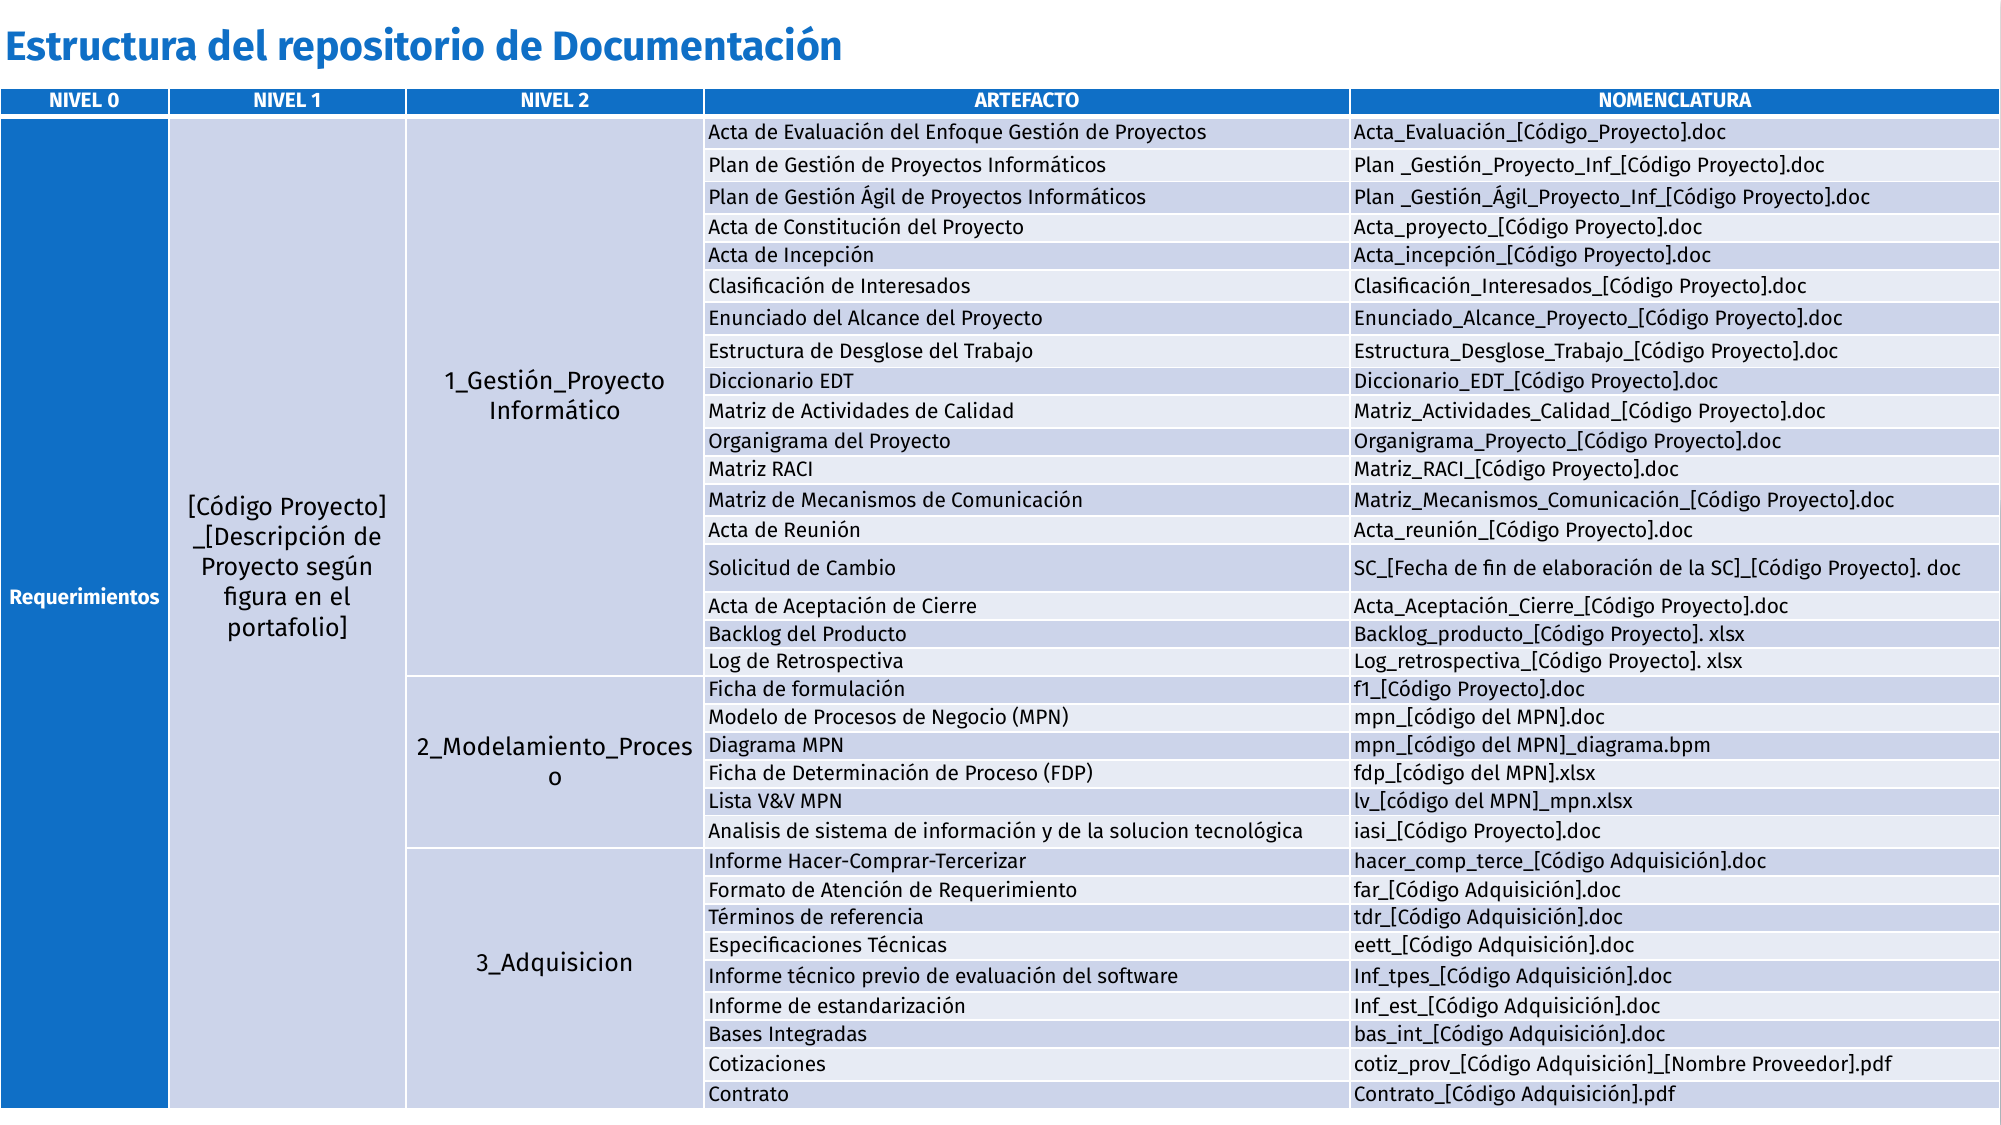

Estructura del repositorio de Documentación
| NIVEL 0 | NIVEL 1 | NIVEL 2 | ARTEFACTO | NOMENCLATURA |
| --- | --- | --- | --- | --- |
| Requerimientos | [Código Proyecto] \_[Descripción de Proyecto según figura en el portafolio] | 1\_Gestión\_Proyecto Informático | Acta de Evaluación del Enfoque Gestión de Proyectos | Acta\_Evaluación\_[Código\_Proyecto].doc |
|  |  |  | Plan de Gestión de Proyectos Informáticos | Plan \_Gestión\_Proyecto\_Inf\_[Código Proyecto].doc |
|  |  |  | Plan de Gestión Ágil de Proyectos Informáticos | Plan \_Gestión\_Ágil\_Proyecto\_Inf\_[Código Proyecto].doc |
|  |  |  | Acta de Constitución del Proyecto | Acta\_proyecto\_[Código Proyecto].doc |
|  |  |  | Acta de Incepción | Acta\_incepción\_[Código Proyecto].doc |
|  |  |  | Clasificación de Interesados | Clasificación\_Interesados\_[Código Proyecto].doc |
|  |  |  | Enunciado del Alcance del Proyecto | Enunciado\_Alcance\_Proyecto\_[Código Proyecto].doc |
|  |  |  | Estructura de Desglose del Trabajo | Estructura\_Desglose\_Trabajo\_[Código Proyecto].doc |
|  |  |  | Diccionario EDT | Diccionario\_EDT\_[Código Proyecto].doc |
|  |  |  | Matriz de Actividades de Calidad | Matriz\_Actividades\_Calidad\_[Código Proyecto].doc |
|  |  |  | Organigrama del Proyecto | Organigrama\_Proyecto\_[Código Proyecto].doc |
|  |  |  | Matriz RACI | Matriz\_RACI\_[Código Proyecto].doc |
|  |  |  | Matriz de Mecanismos de Comunicación | Matriz\_Mecanismos\_Comunicación\_[Código Proyecto].doc |
|  |  |  | Acta de Reunión | Acta\_reunión\_[Código Proyecto].doc |
|  |  |  | Solicitud de Cambio | SC\_[Fecha de fin de elaboración de la SC]\_[Código Proyecto]. doc |
|  |  |  | Acta de Aceptación de Cierre | Acta\_Aceptación\_Cierre\_[Código Proyecto].doc |
|  |  |  | Backlog del Producto | Backlog\_producto\_[Código Proyecto]. xlsx |
|  |  |  | Log de Retrospectiva | Log\_retrospectiva\_[Código Proyecto]. xlsx |
|  |  | 2\_Modelamiento\_Proceso | Ficha de formulación | f1\_[Código Proyecto].doc |
|  |  |  | Modelo de Procesos de Negocio (MPN) | mpn\_[código del MPN].doc |
|  |  |  | Diagrama MPN | mpn\_[código del MPN]\_diagrama.bpm |
|  |  |  | Ficha de Determinación de Proceso (FDP) | fdp\_[código del MPN].xlsx |
|  |  |  | Lista V&V MPN | lv\_[código del MPN]\_mpn.xlsx |
|  |  |  | Analisis de sistema de información y de la solucion tecnológica | iasi\_[Código Proyecto].doc |
|  |  | 3\_Adquisicion | Informe Hacer-Comprar-Tercerizar | hacer\_comp\_terce\_[Código Adquisición].doc |
|  |  |  | Formato de Atención de Requerimiento | far\_[Código Adquisición].doc |
|  |  |  | Términos de referencia | tdr\_[Código Adquisición].doc |
|  |  |  | Especificaciones Técnicas | eett\_[Código Adquisición].doc |
|  |  |  | Informe técnico previo de evaluación del software | Inf\_tpes\_[Código Adquisición].doc |
|  |  |  | Informe de estandarización | Inf\_est\_[Código Adquisición].doc |
|  |  |  | Bases Integradas | bas\_int\_[Código Adquisición].doc |
|  |  |  | Cotizaciones | cotiz\_prov\_[Código Adquisición]\_[Nombre Proveedor].pdf |
|  |  |  | Contrato | Contrato\_[Código Adquisición].pdf |